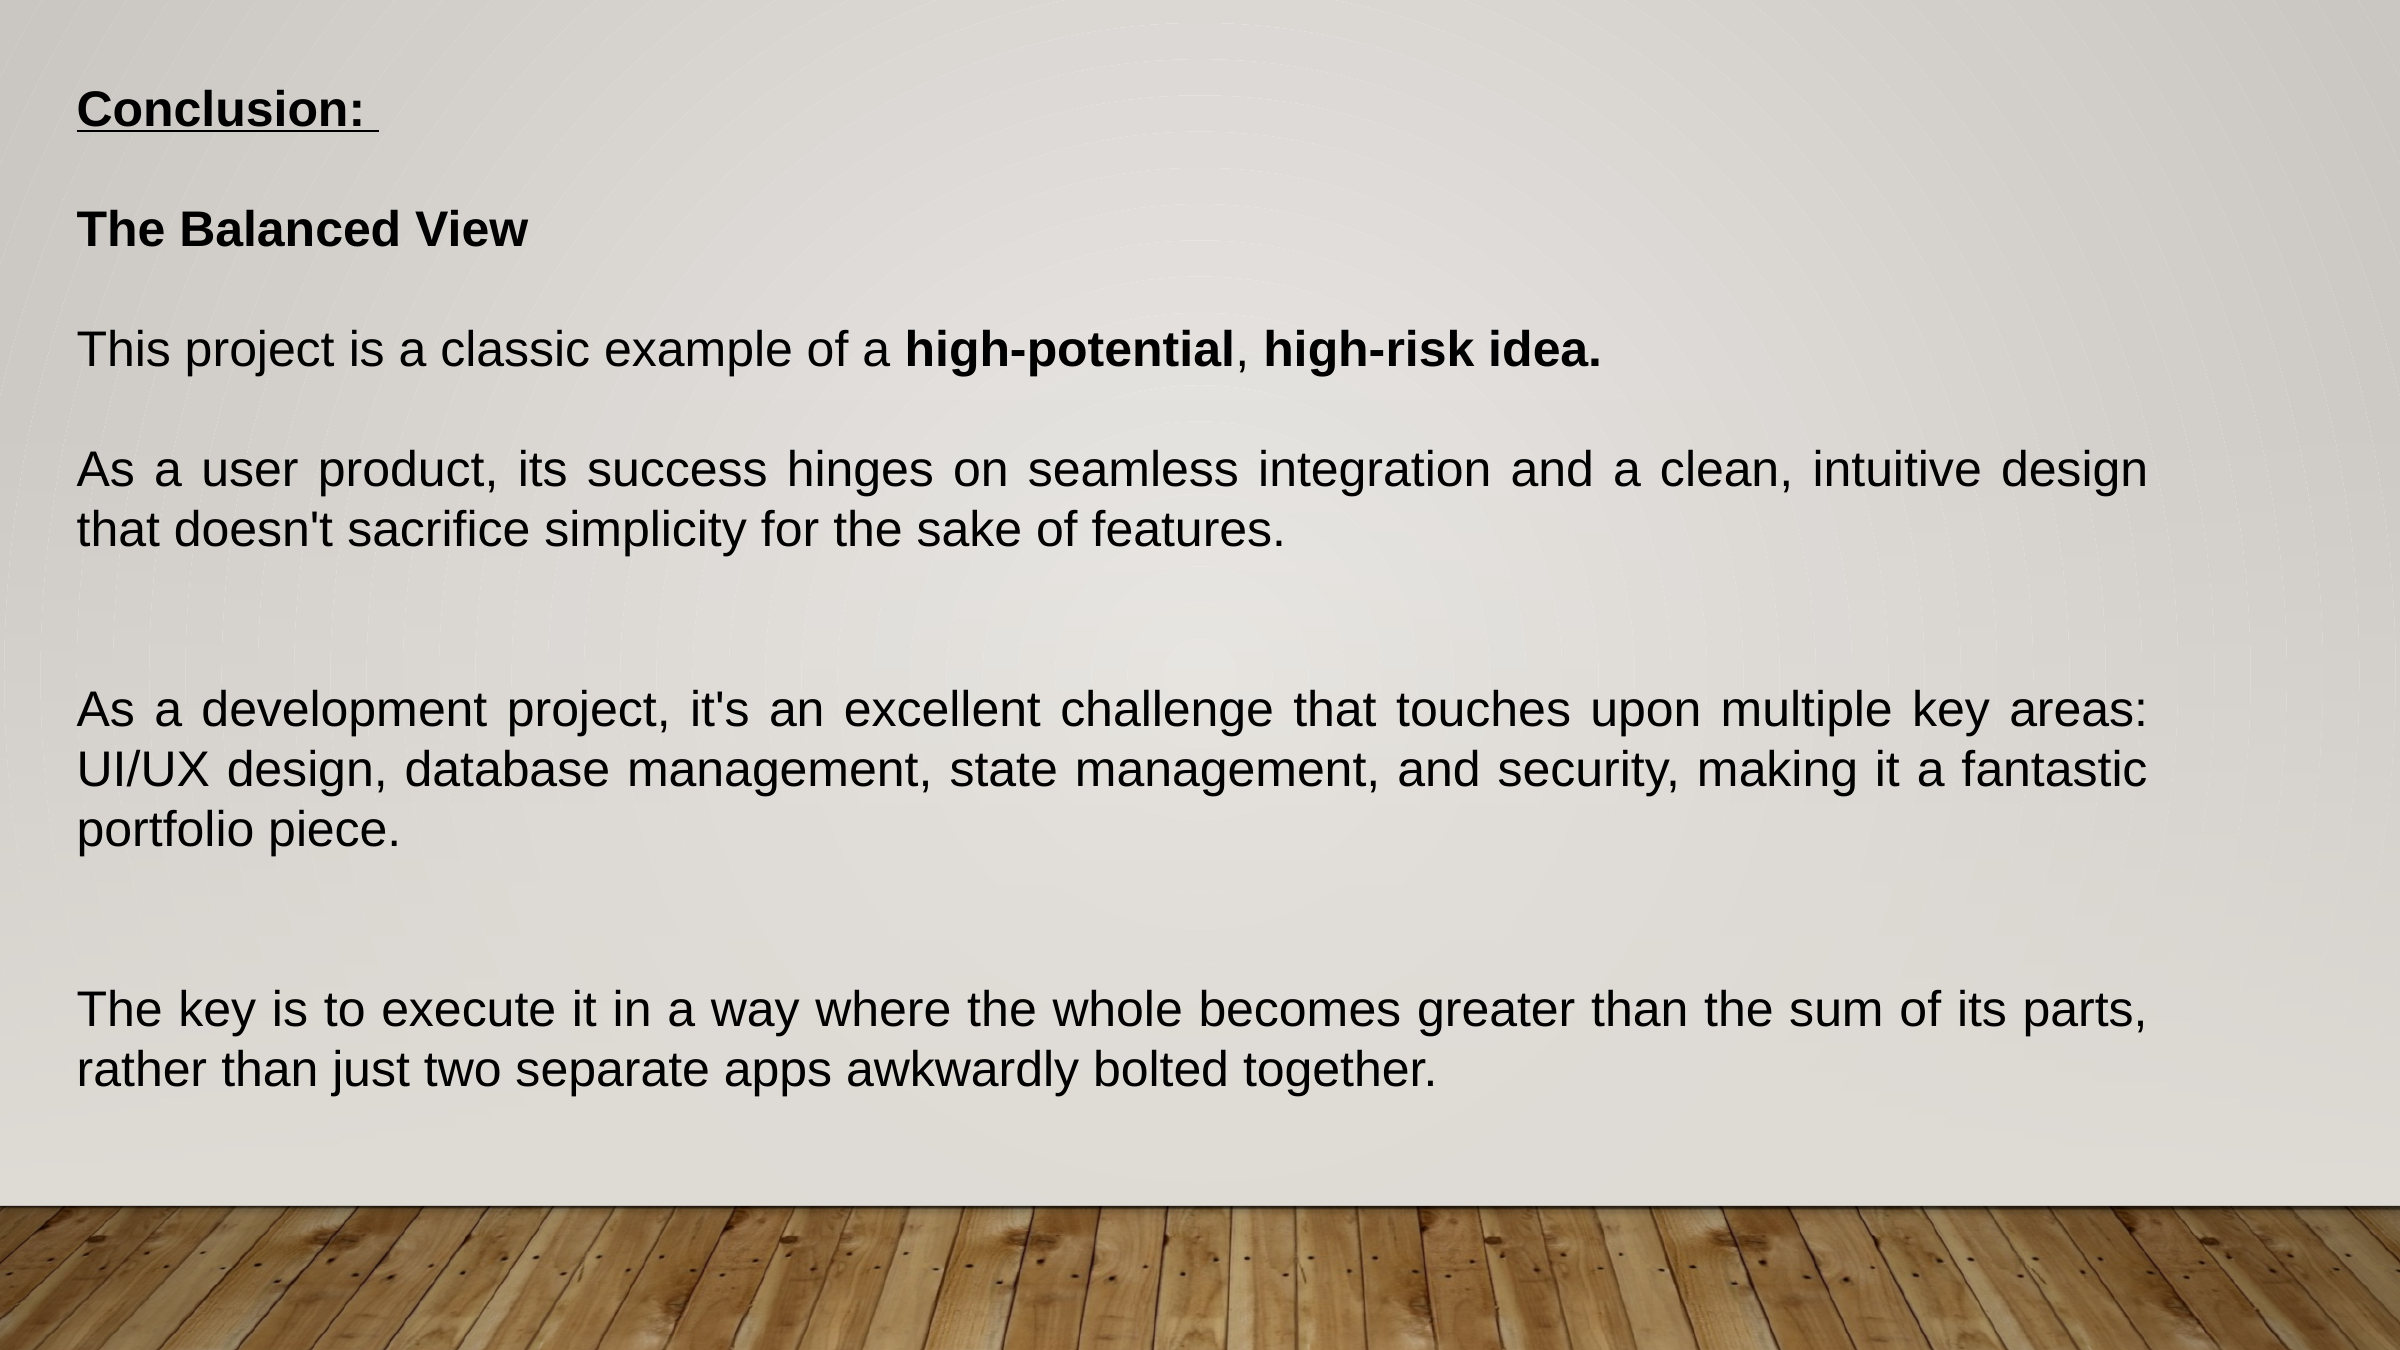

Conclusion:

The Balanced View

This project is a classic example of a high-potential, high-risk idea.

As a user product, its success hinges on seamless integration and a clean, intuitive design that doesn't sacrifice simplicity for the sake of features.

As a development project, it's an excellent challenge that touches upon multiple key areas: UI/UX design, database management, state management, and security, making it a fantastic portfolio piece.

The key is to execute it in a way where the whole becomes greater than the sum of its parts, rather than just two separate apps awkwardly bolted together.